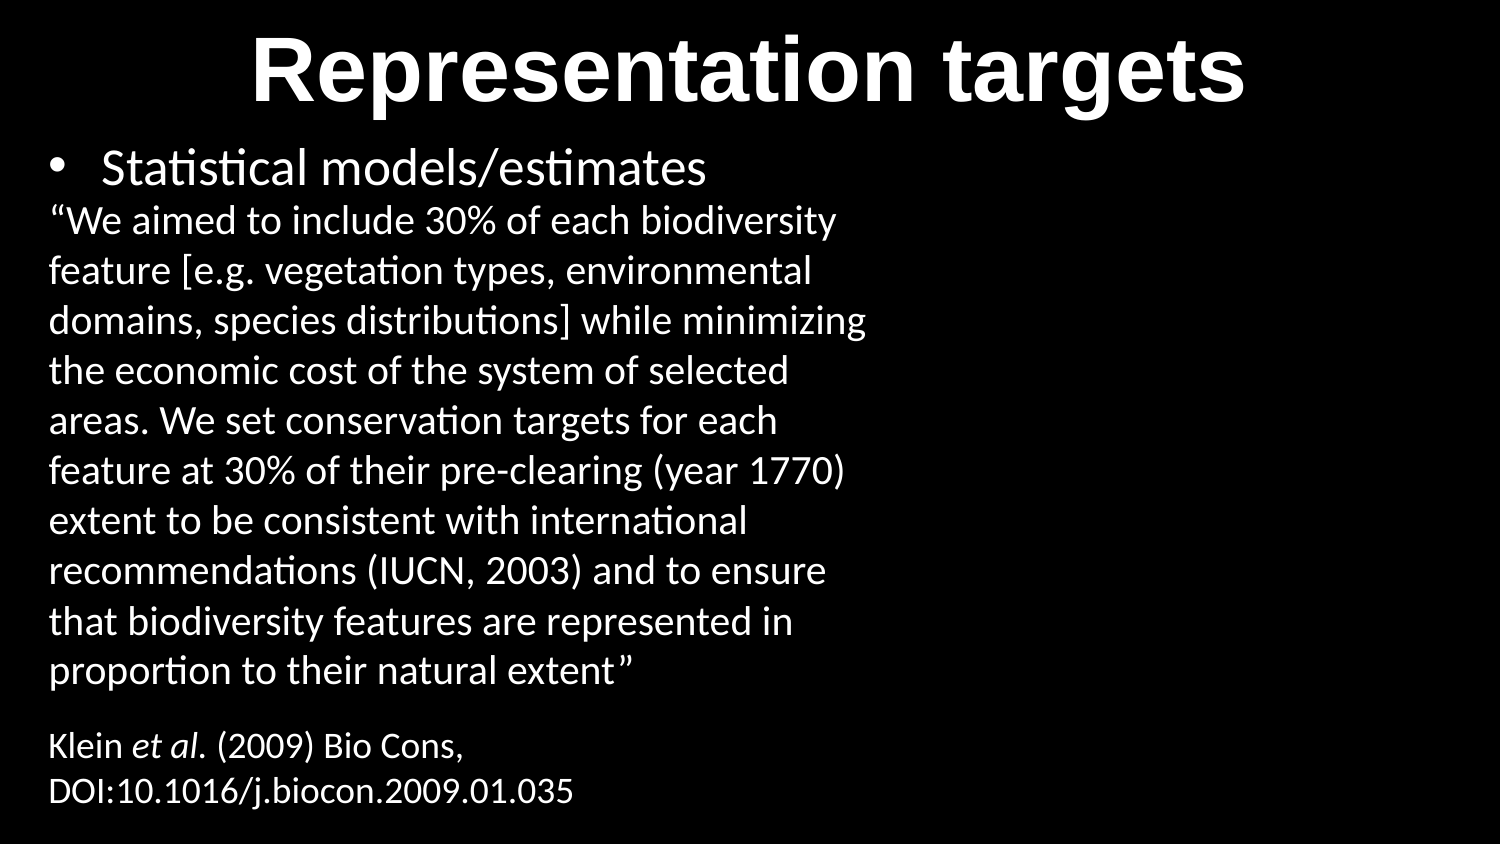

# Representation targets
Statistical models/estimates
“We aimed to include 30% of each biodiversity feature [e.g. vegetation types, environmental domains, species distributions] while minimizing the economic cost of the system of selected areas. We set conservation targets for each feature at 30% of their pre-clearing (year 1770) extent to be consistent with international recommendations (IUCN, 2003) and to ensure that biodiversity features are represented in proportion to their natural extent”
Klein et al. (2009) Bio Cons,
DOI:10.1016/j.biocon.2009.01.035